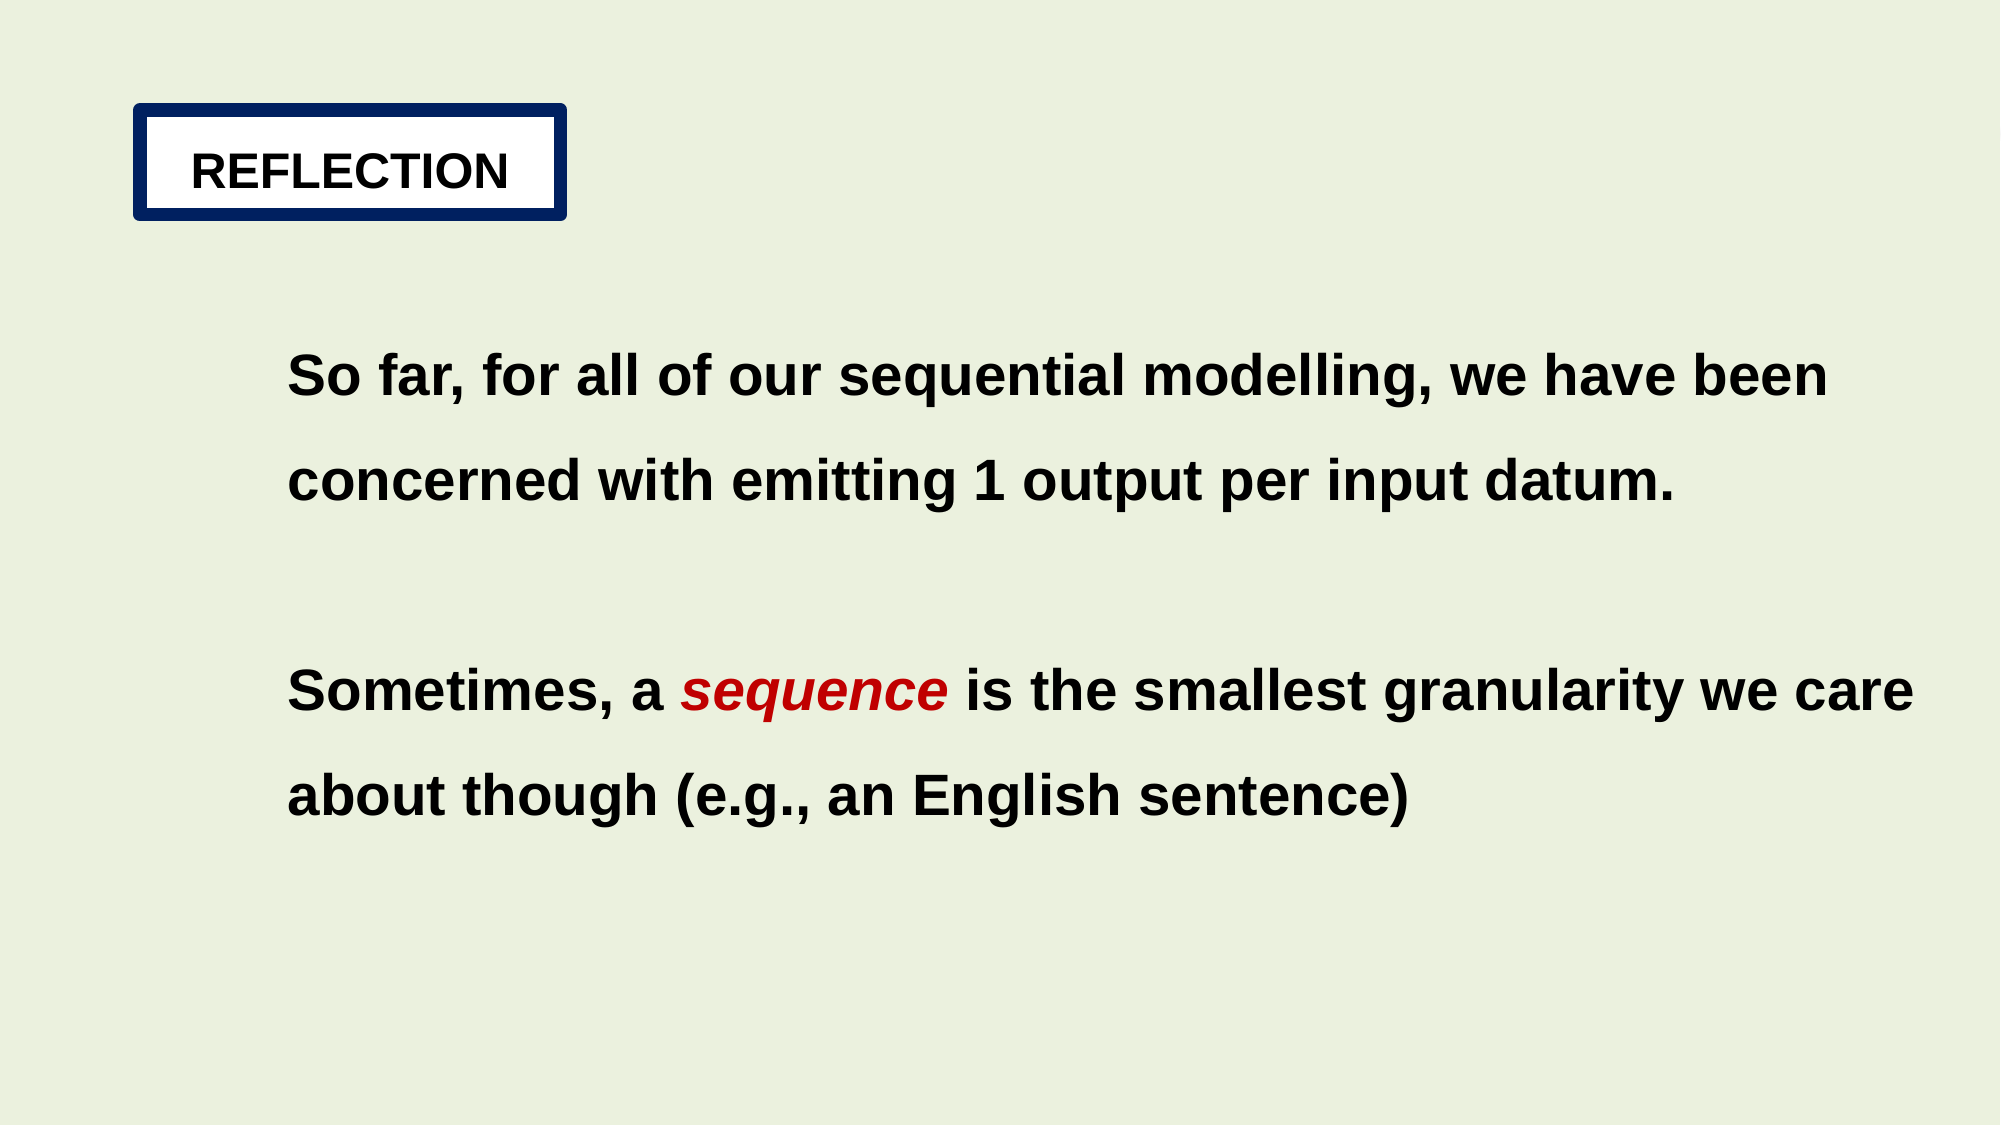

REFLECTION
So far, for all of our sequential modelling, we have been concerned with emitting 1 output per input datum.

Sometimes, a sequence is the smallest granularity we care about though (e.g., an English sentence)